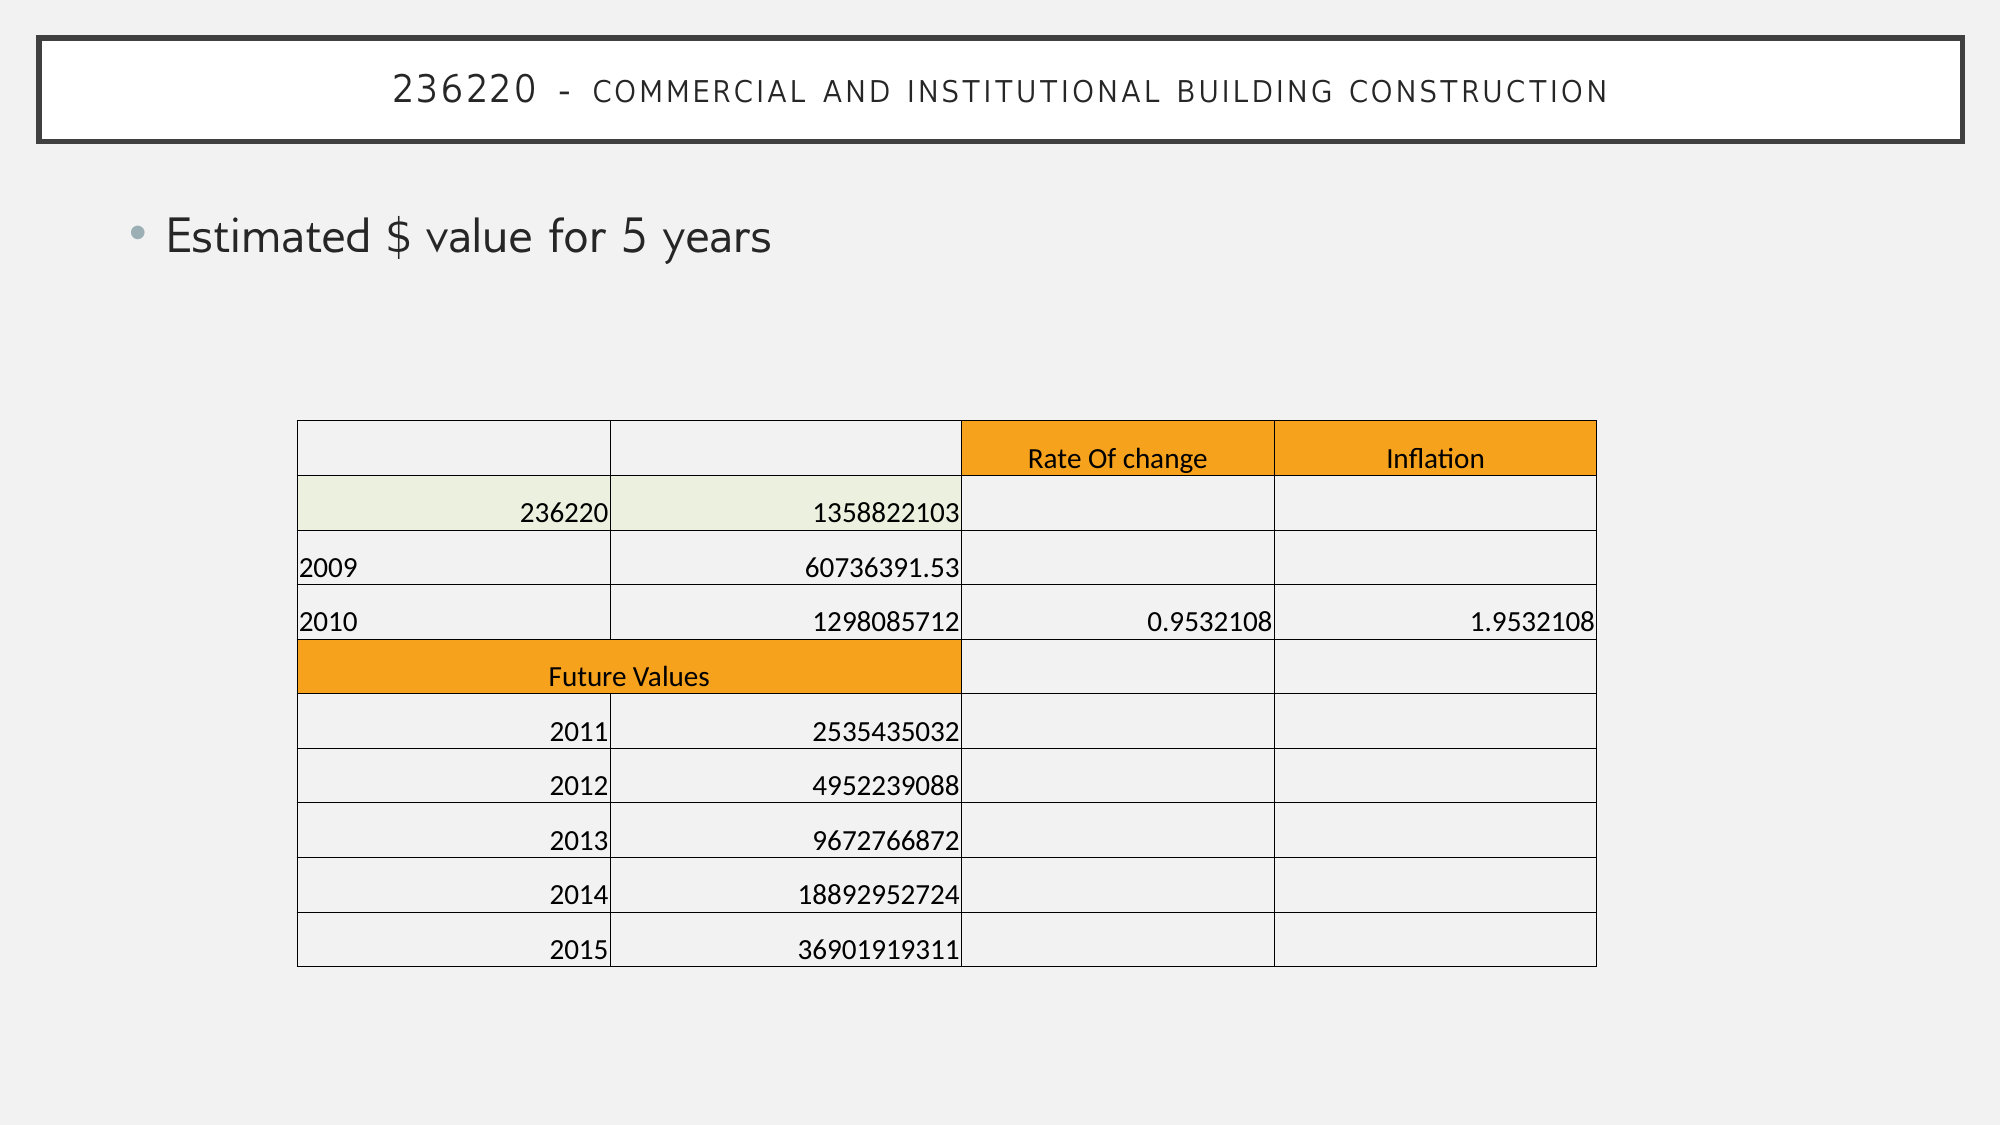

# 236220 - Commercial and Institutional Building Construction
Estimated $ value for 5 years

|  |  | Rate Of change | Inflation |
| --- | --- | --- | --- |
| 236220 | 1358822103 |  |  |
| 2009 | 60736391.53 |  |  |
| 2010 | 1298085712 | 0.9532108 | 1.9532108 |
| Future Values |  |  |  |
| 2011 | 2535435032 |  |  |
| 2012 | 4952239088 |  |  |
| 2013 | 9672766872 |  |  |
| 2014 | 18892952724 |  |  |
| 2015 | 36901919311 |  |  |